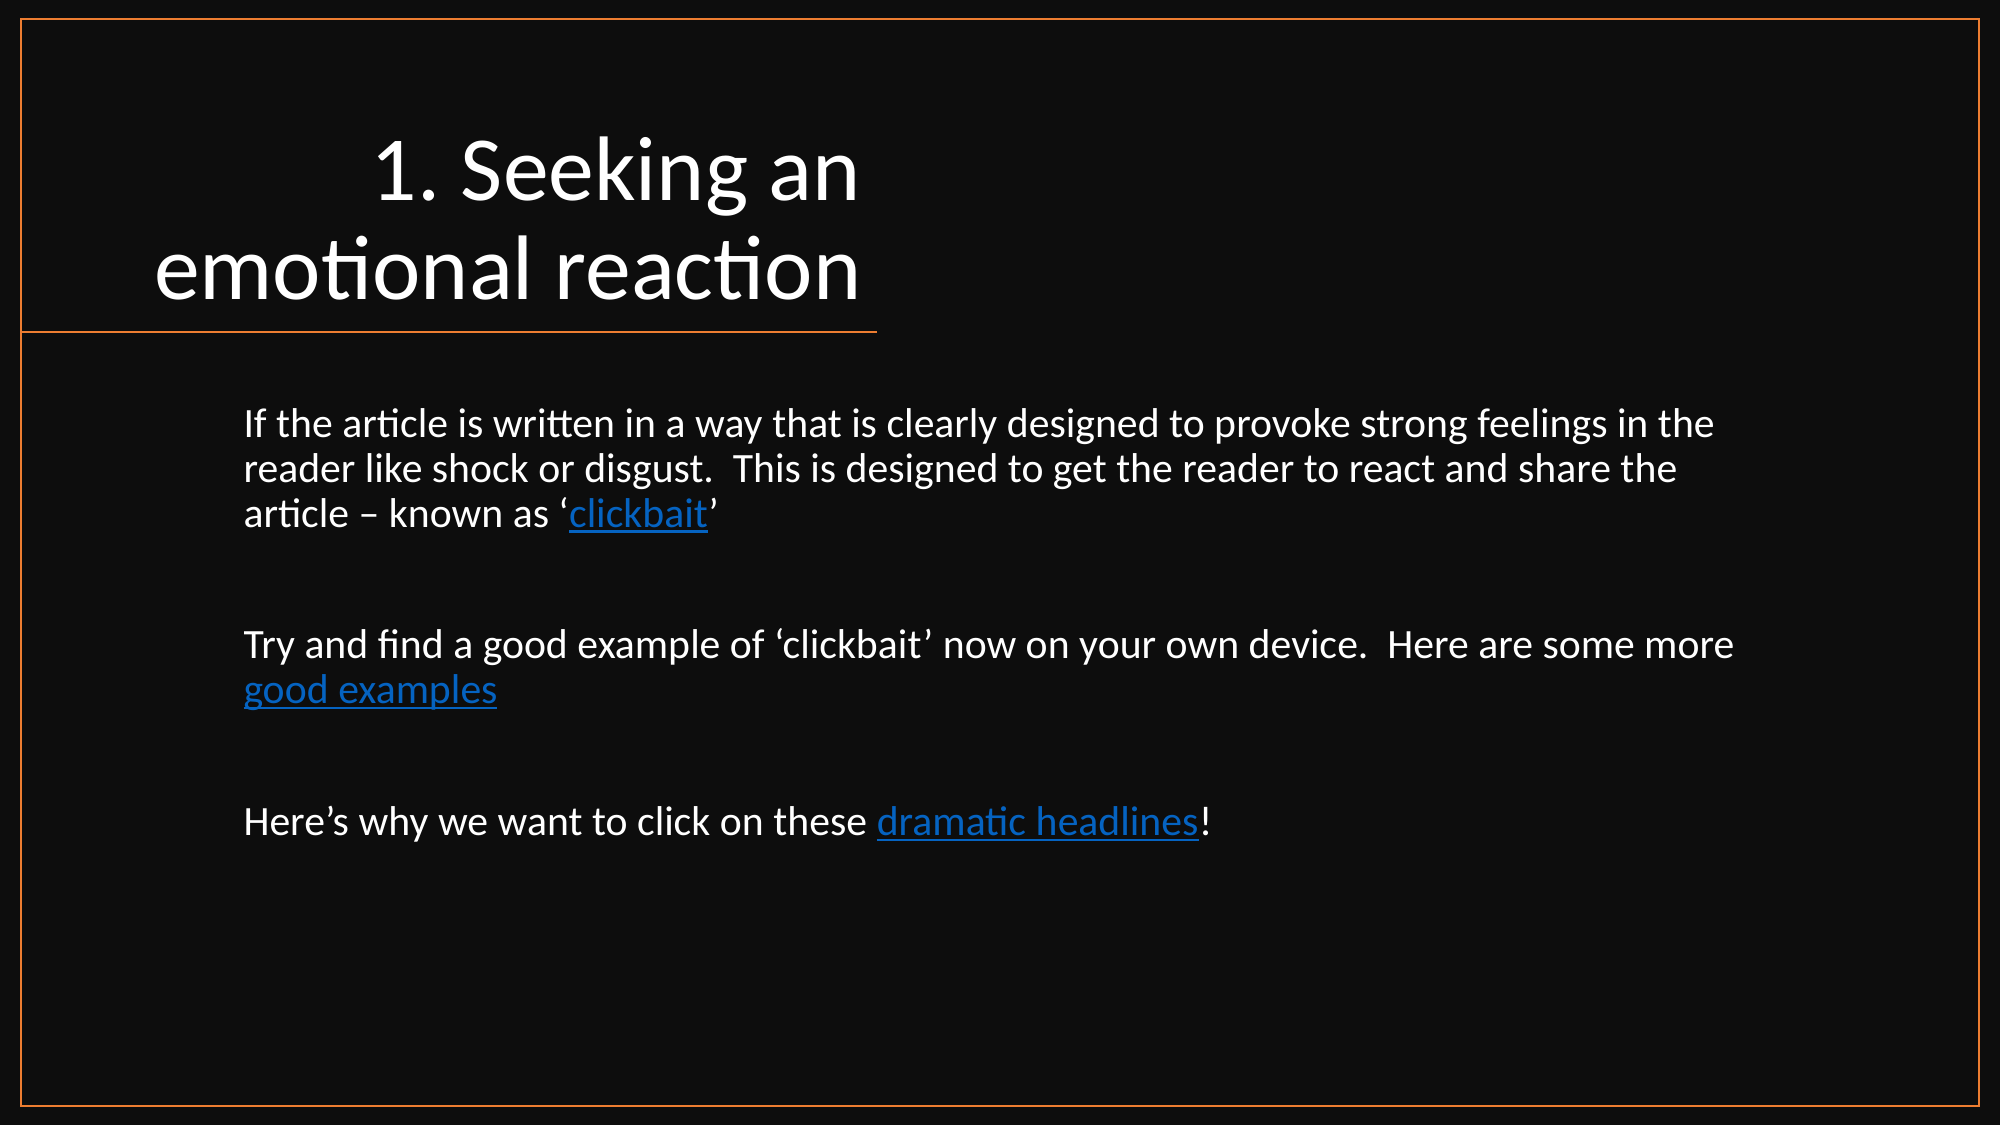

# 1. Seeking an emotional reaction
If the article is written in a way that is clearly designed to provoke strong feelings in the reader like shock or disgust.  This is designed to get the reader to react and share the article – known as ‘clickbait’

Try and find a good example of ‘clickbait’ now on your own device.  Here are some more good examples

Here’s why we want to click on these dramatic headlines!